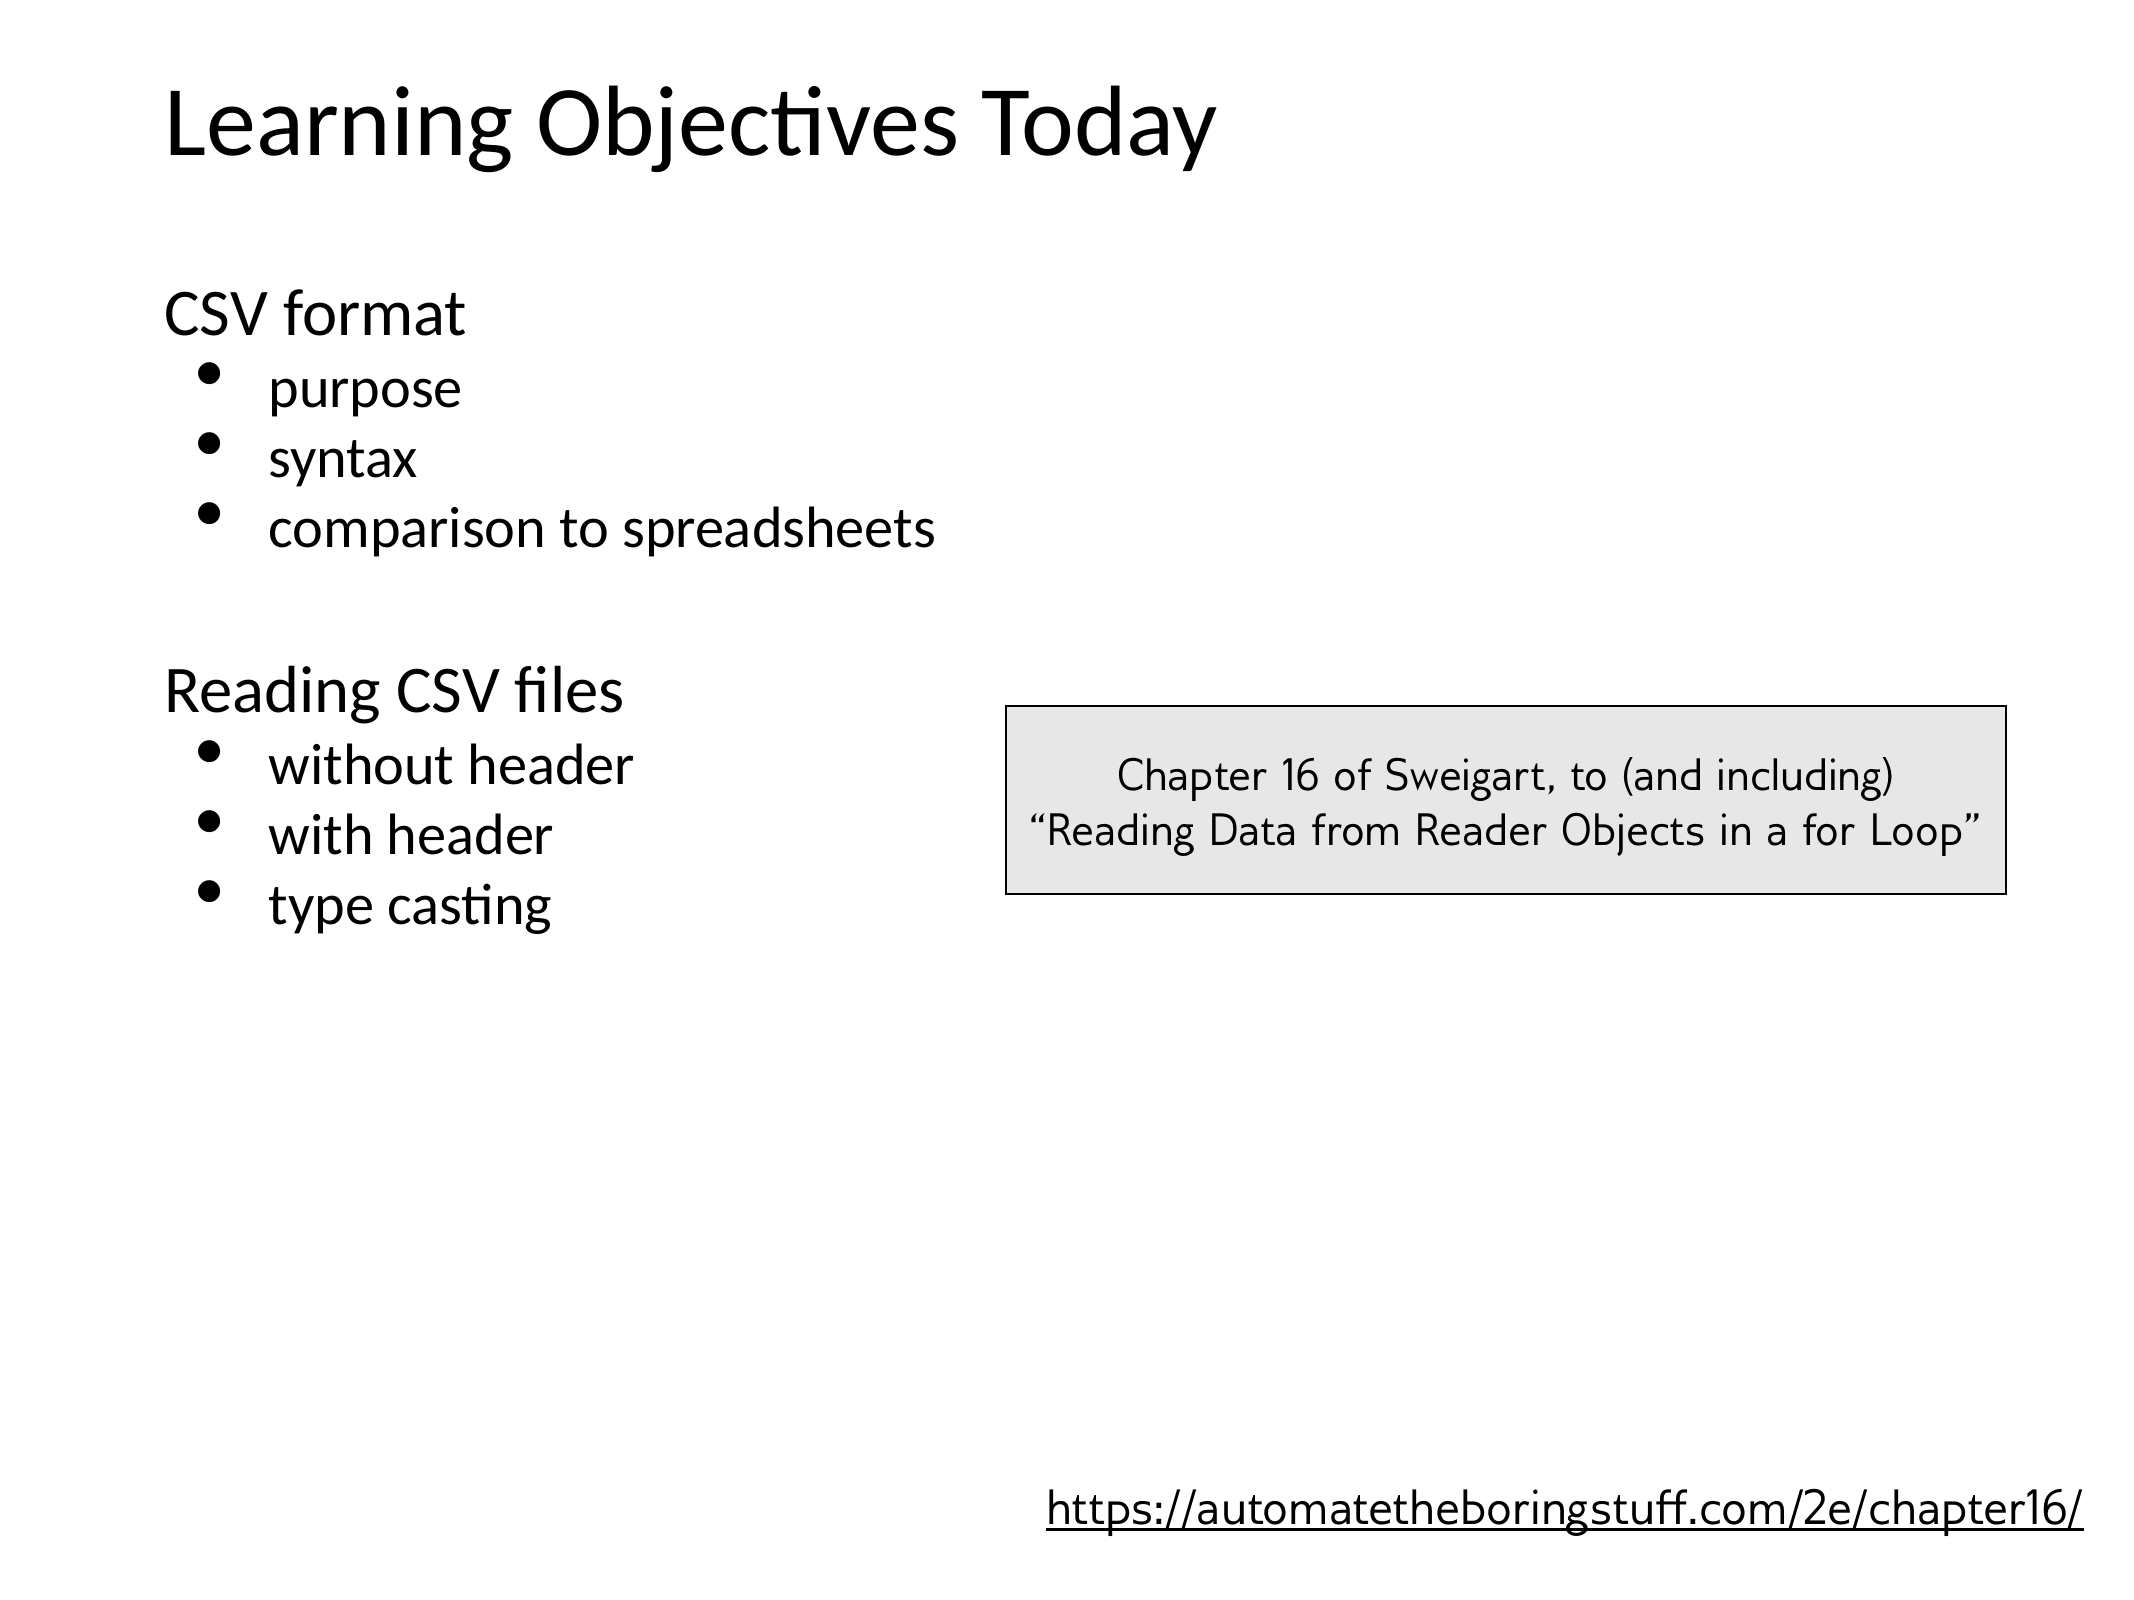

# Learning Objectives Today
CSV format
purpose
syntax
comparison to spreadsheets
Reading CSV files
without header
with header
type casting
Chapter 16 of Sweigart, to (and including)
“Reading Data from Reader Objects in a for Loop”
https://automatetheboringstuff.com/2e/chapter16/